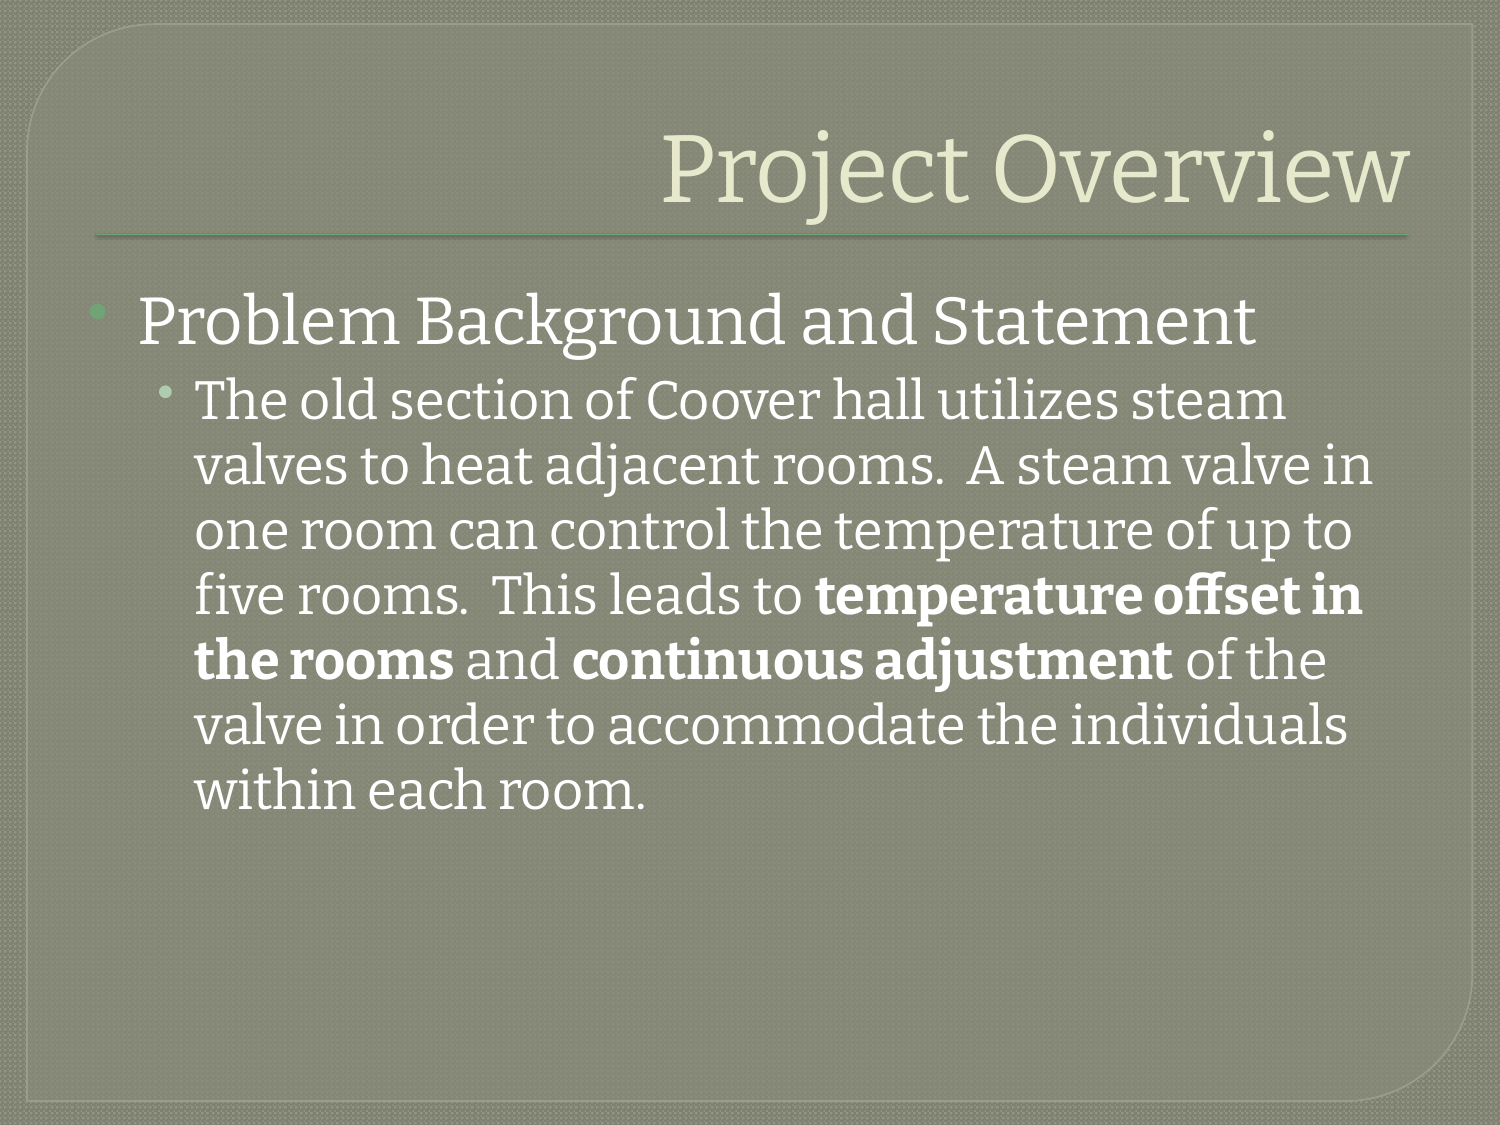

# Project Overview
Problem Background and Statement
The old section of Coover hall utilizes steam valves to heat adjacent rooms.  A steam valve in one room can control the temperature of up to five rooms.  This leads to temperature offset in the rooms and continuous adjustment of the valve in order to accommodate the individuals within each room.